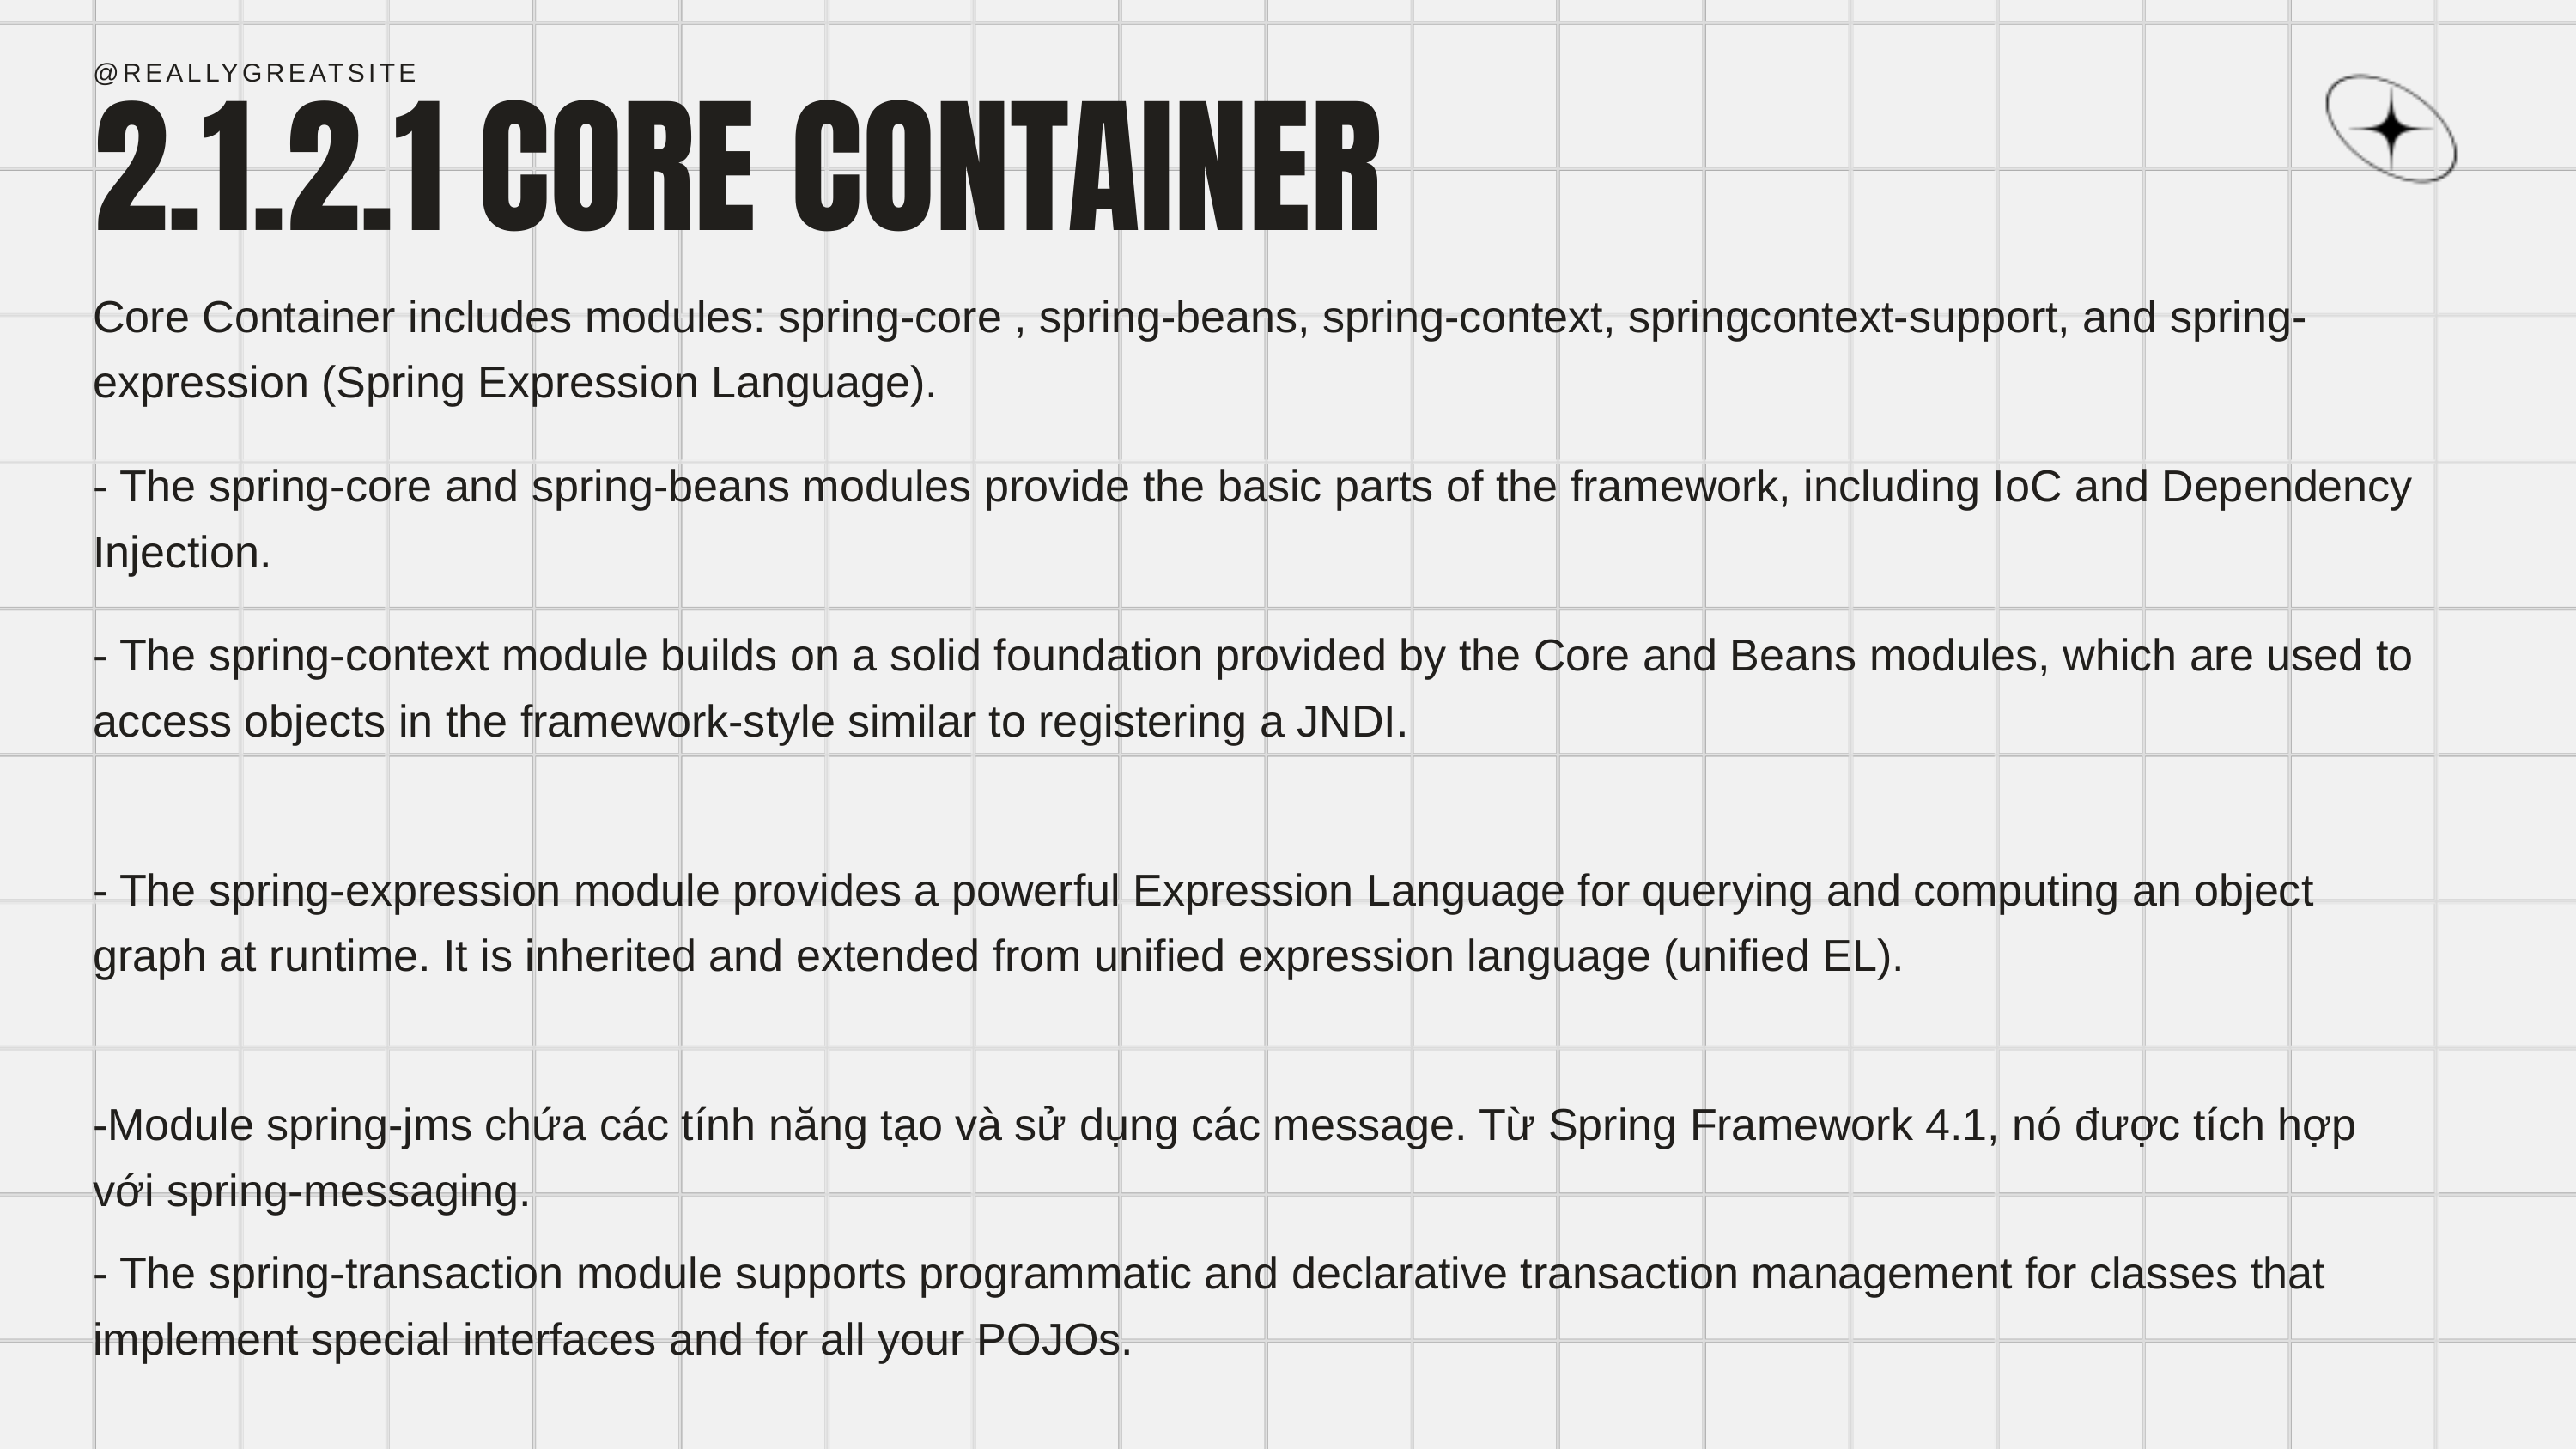

@REALLYGREATSITE

2.1.2.1 CORE CONTAINER
Core Container includes modules: spring-core , spring-beans, spring-context, springcontext-support, and spring-expression (Spring Expression Language).
- The spring-core and spring-beans modules provide the basic parts of the framework, including IoC and Dependency Injection.
- The spring-context module builds on a solid foundation provided by the Core and Beans modules, which are used to access objects in the framework-style similar to registering a JNDI.
- The spring-expression module provides a powerful Expression Language for querying and computing an object graph at runtime. It is inherited and extended from unified expression language (unified EL).
-Module spring-jms chứa các tính năng tạo và sử dụng các message. Từ Spring Framework 4.1, nó được tích hợp với spring-messaging.

- The spring-transaction module supports programmatic and declarative transaction management for classes that implement special interfaces and for all your POJOs.